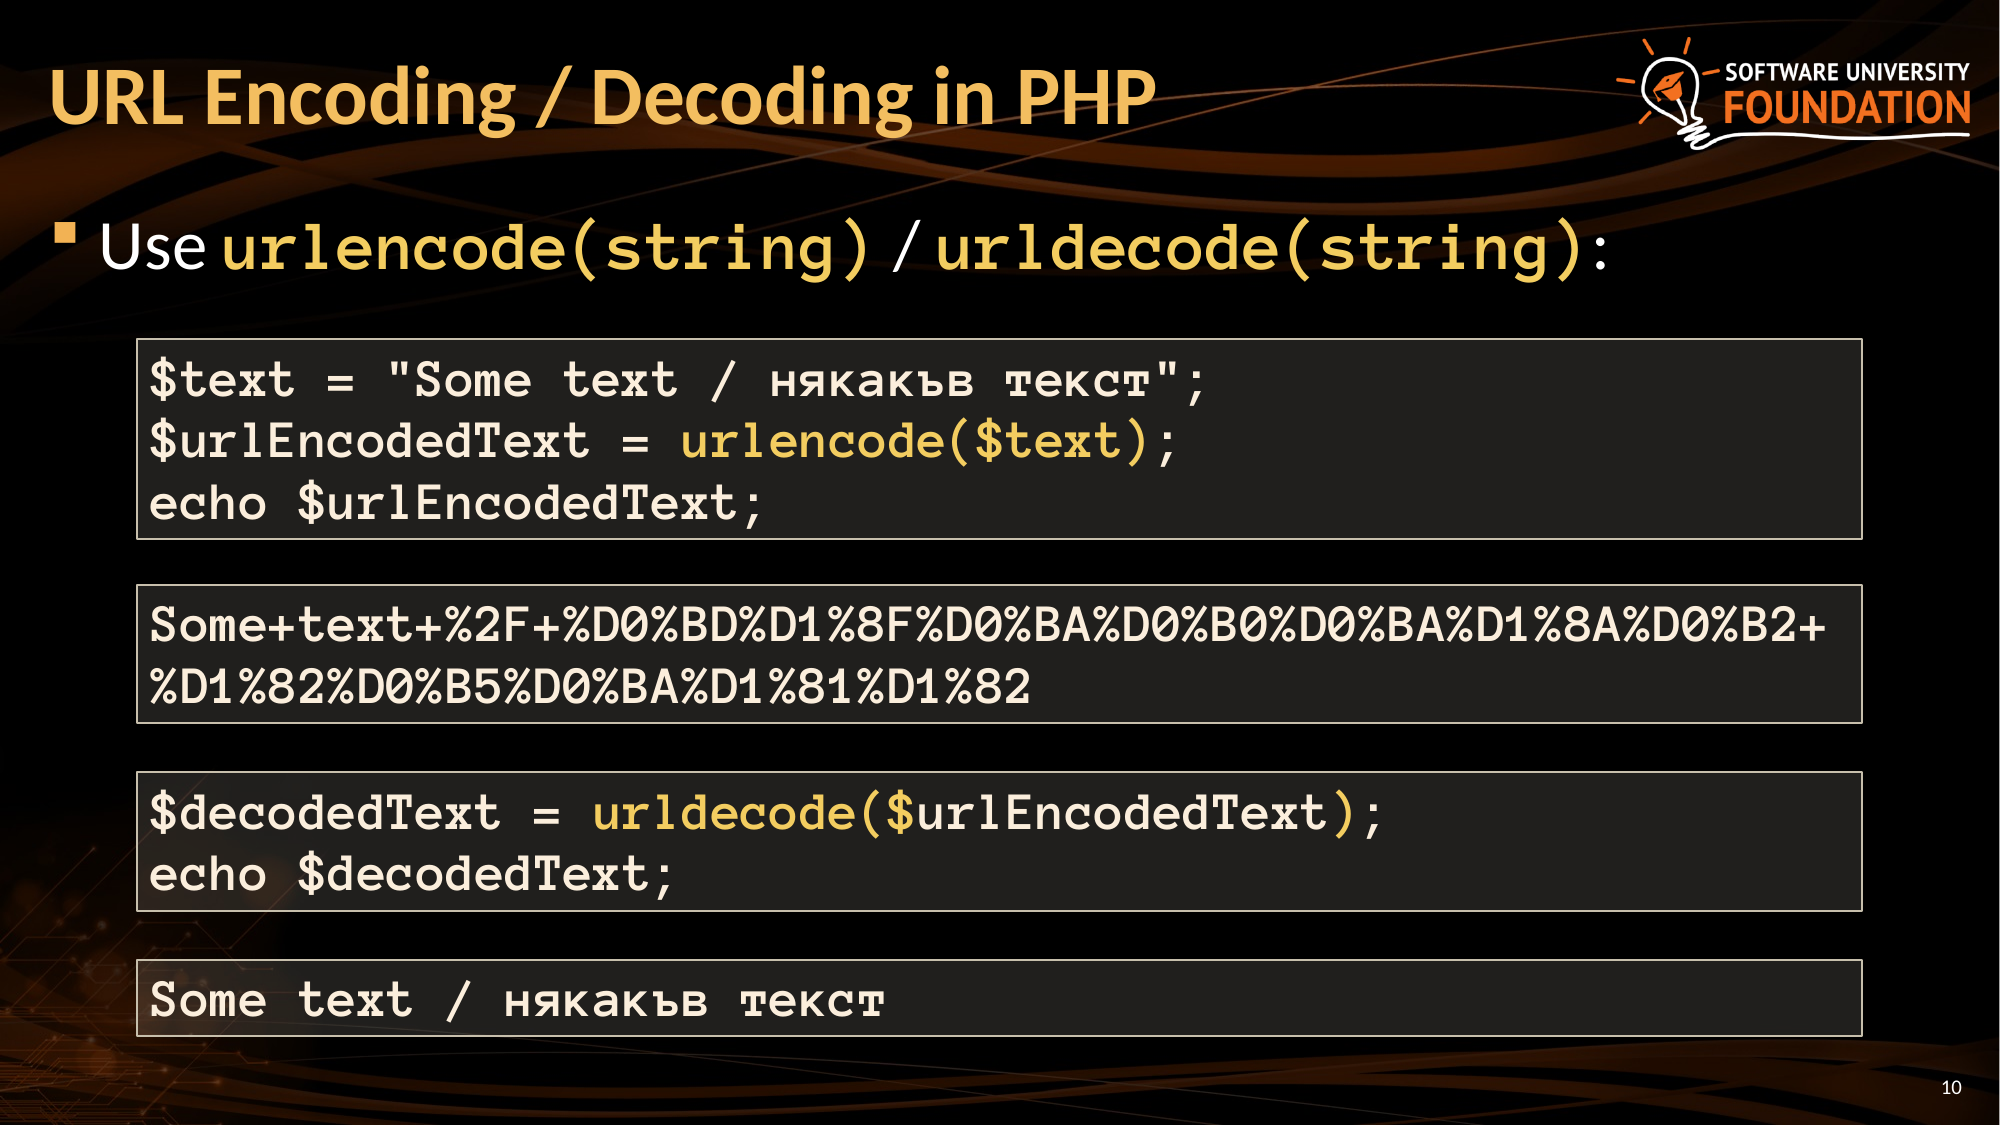

# URL Encoding / Decoding in PHP
Use urlencode(string) / urldecode(string):
$text = "Some text / някакъв текст";
$urlEncodedText = urlencode($text);
echo $urlEncodedText;
Some+text+%2F+%D0%BD%D1%8F%D0%BA%D0%B0%D0%BA%D1%8A%D0%B2+%D1%82%D0%B5%D0%BA%D1%81%D1%82
$decodedText = urldecode($urlEncodedText);
echo $decodedText;
Some text / някакъв текст
10